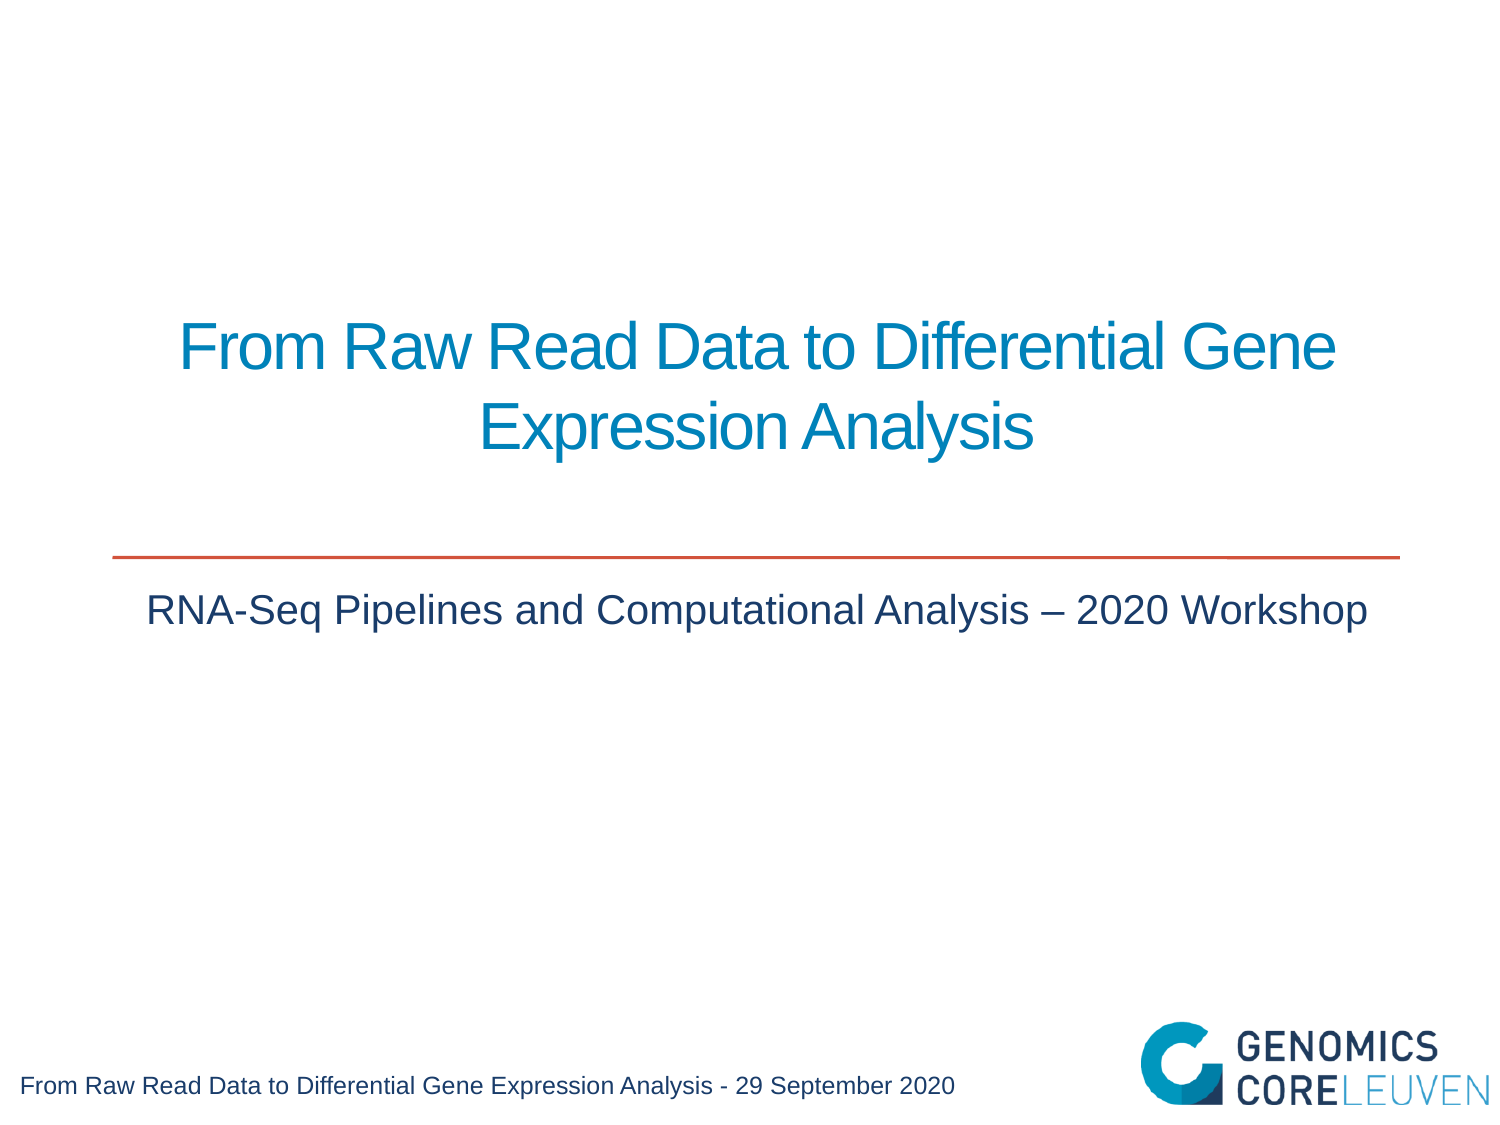

From Raw Read Data to Differential Gene Expression Analysis
RNA-Seq Pipelines and Computational Analysis – 2020 Workshop